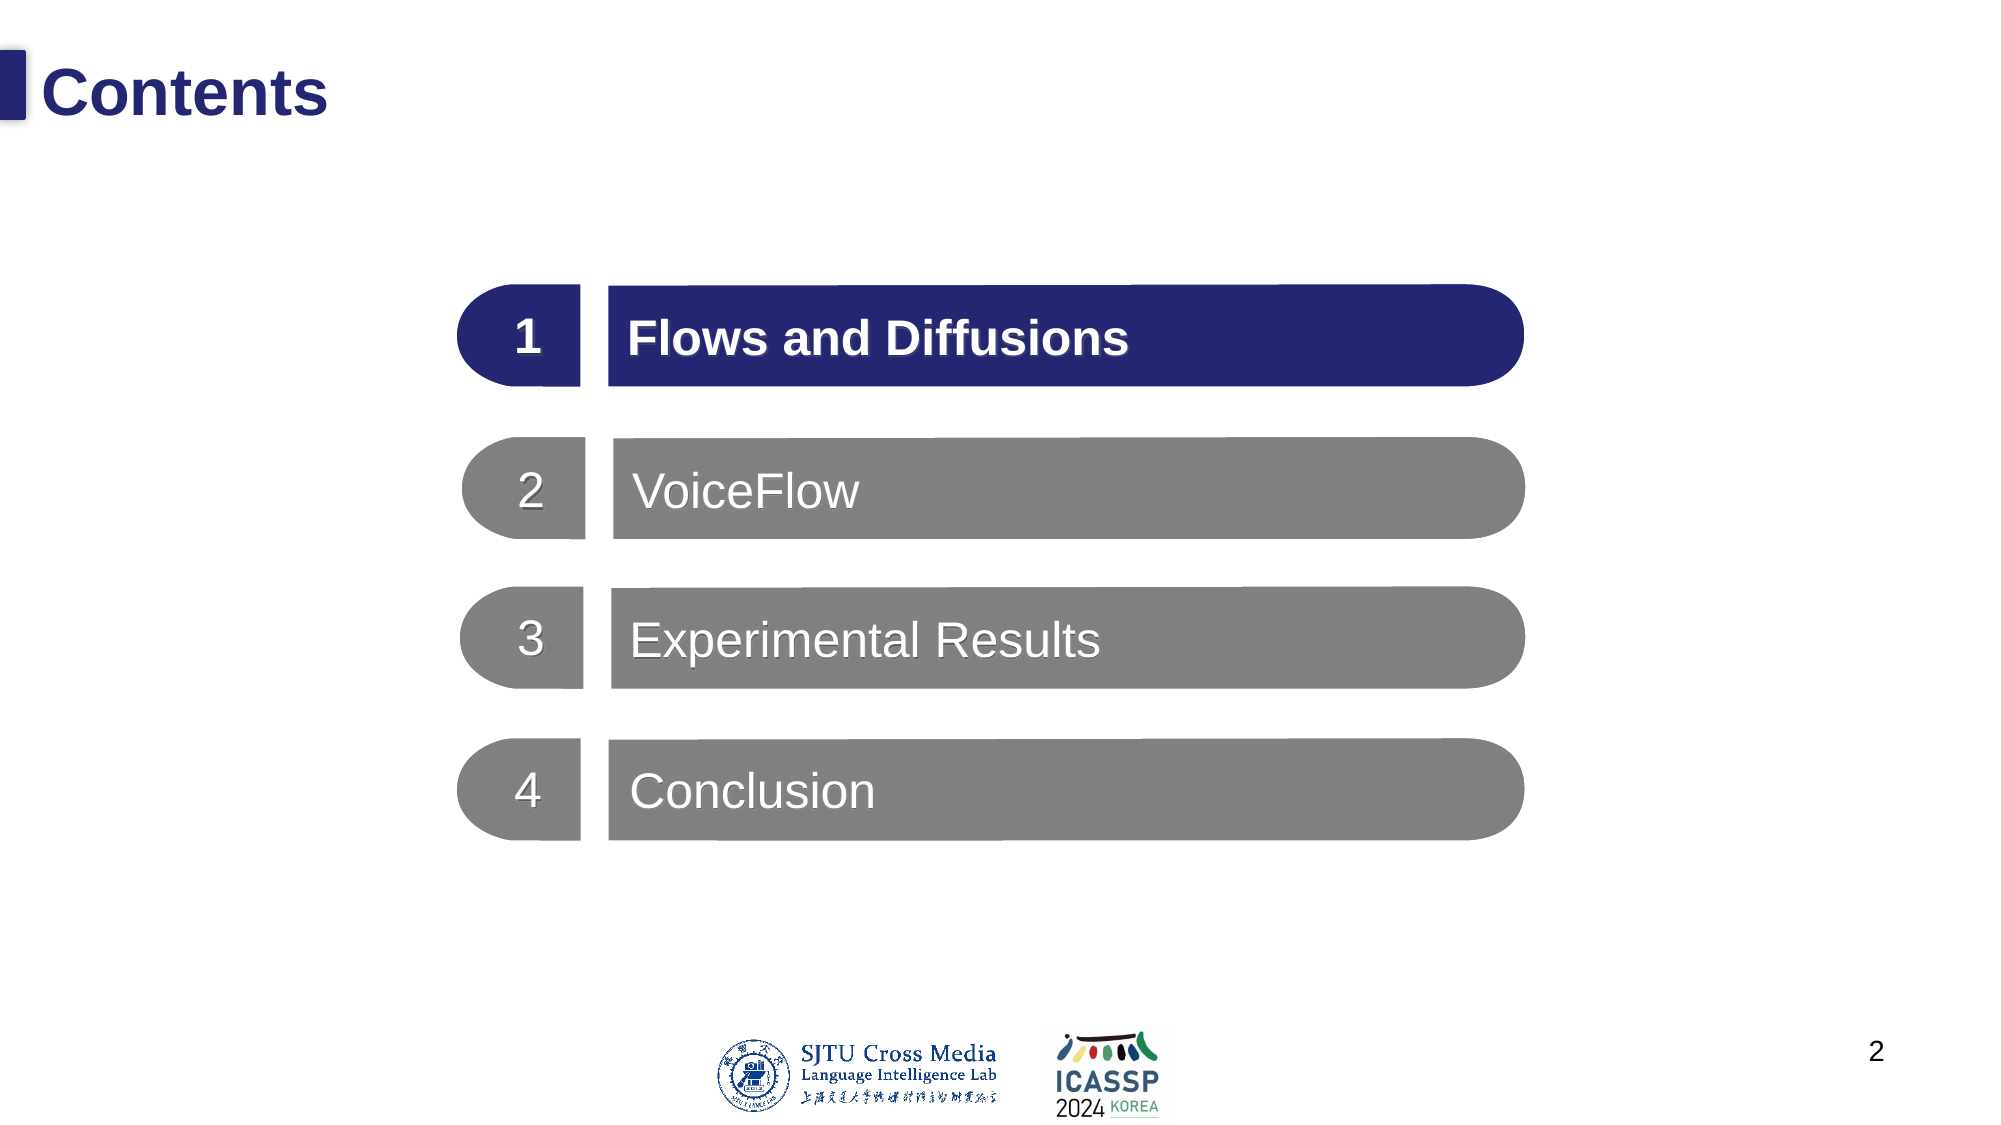

# Contents

1
Flows and Diffusions

2
VoiceFlow

3
Experimental Results

4
Conclusion
2